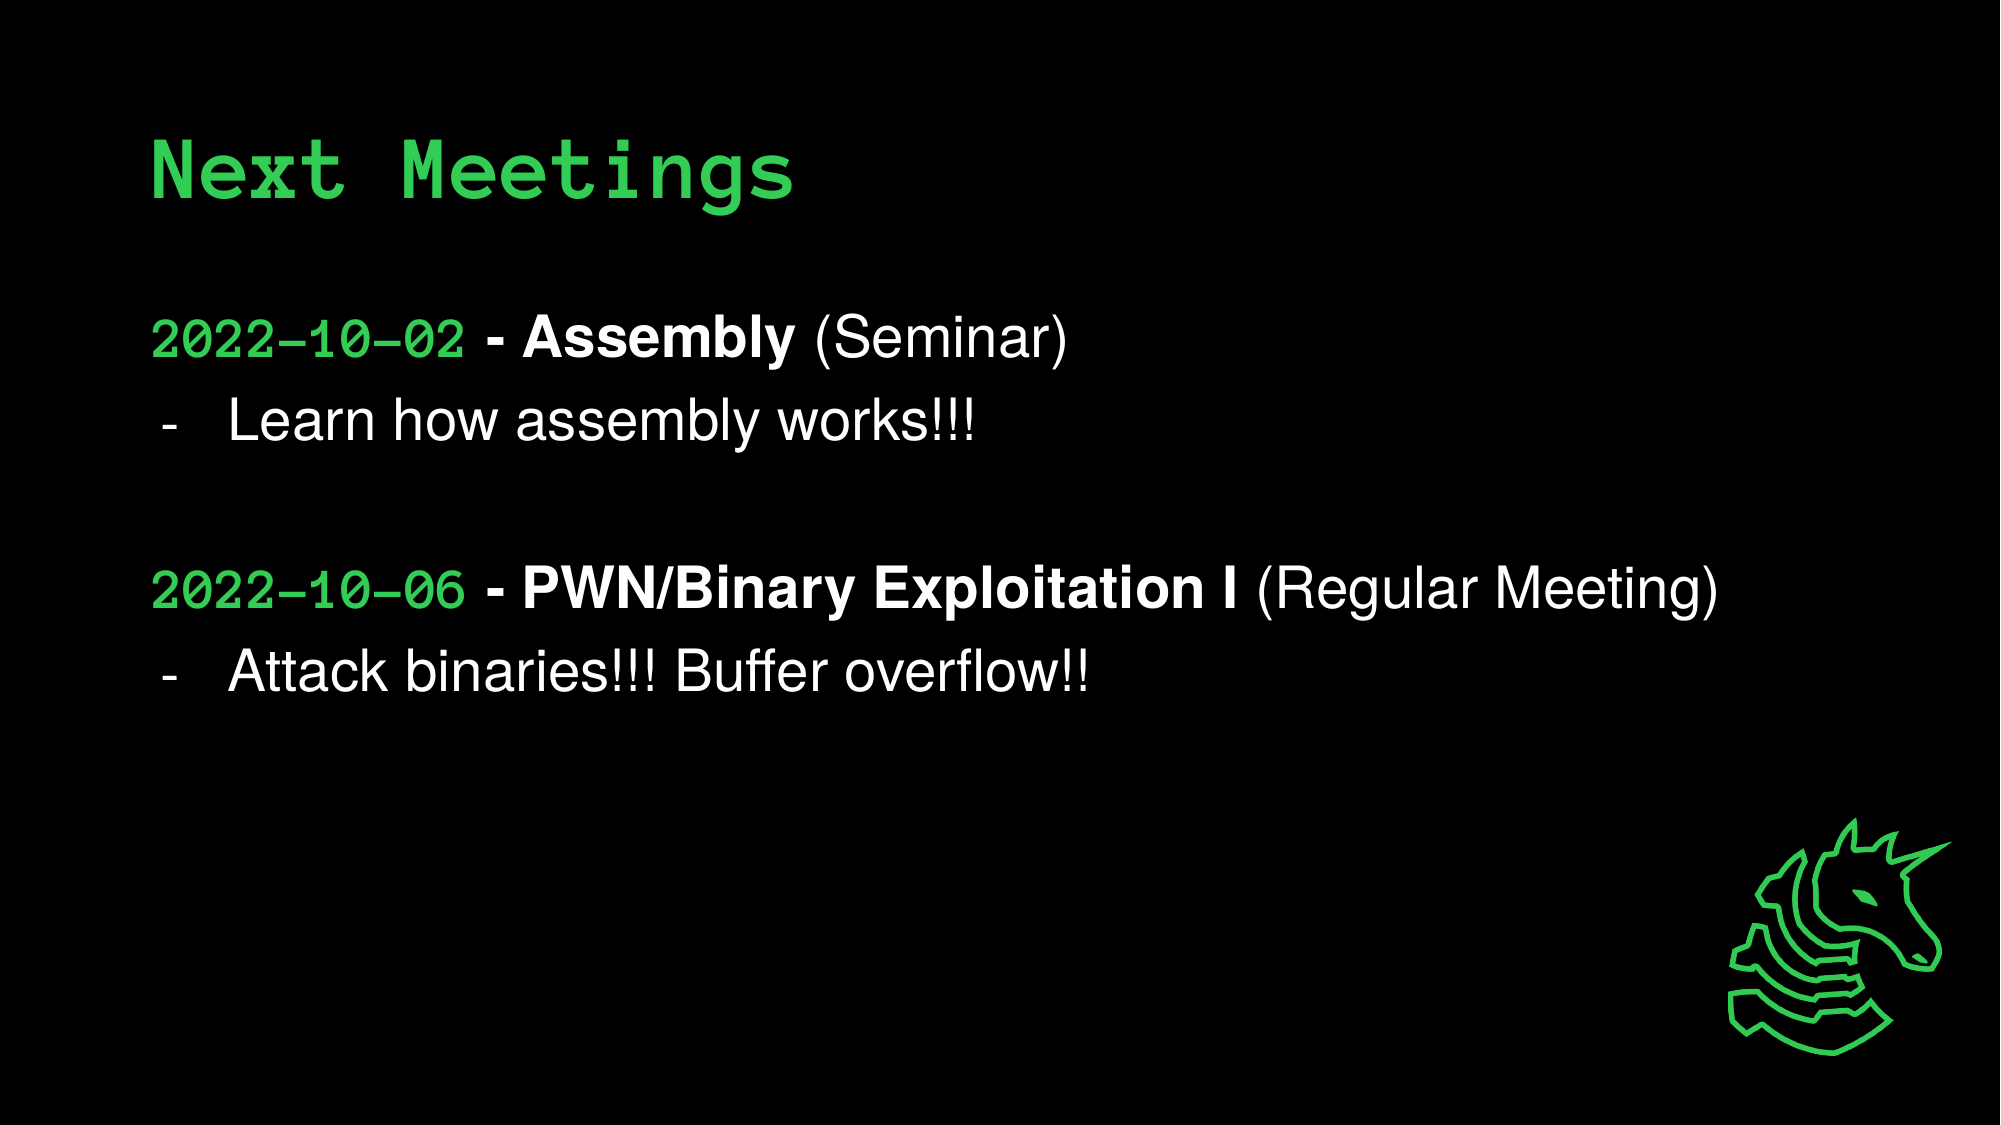

# Next Meetings
2022-10-02 - Assembly (Seminar)
Learn how assembly works!!!

2022-10-06 - PWN/Binary Exploitation I (Regular Meeting)
Attack binaries!!! Buffer overflow!!